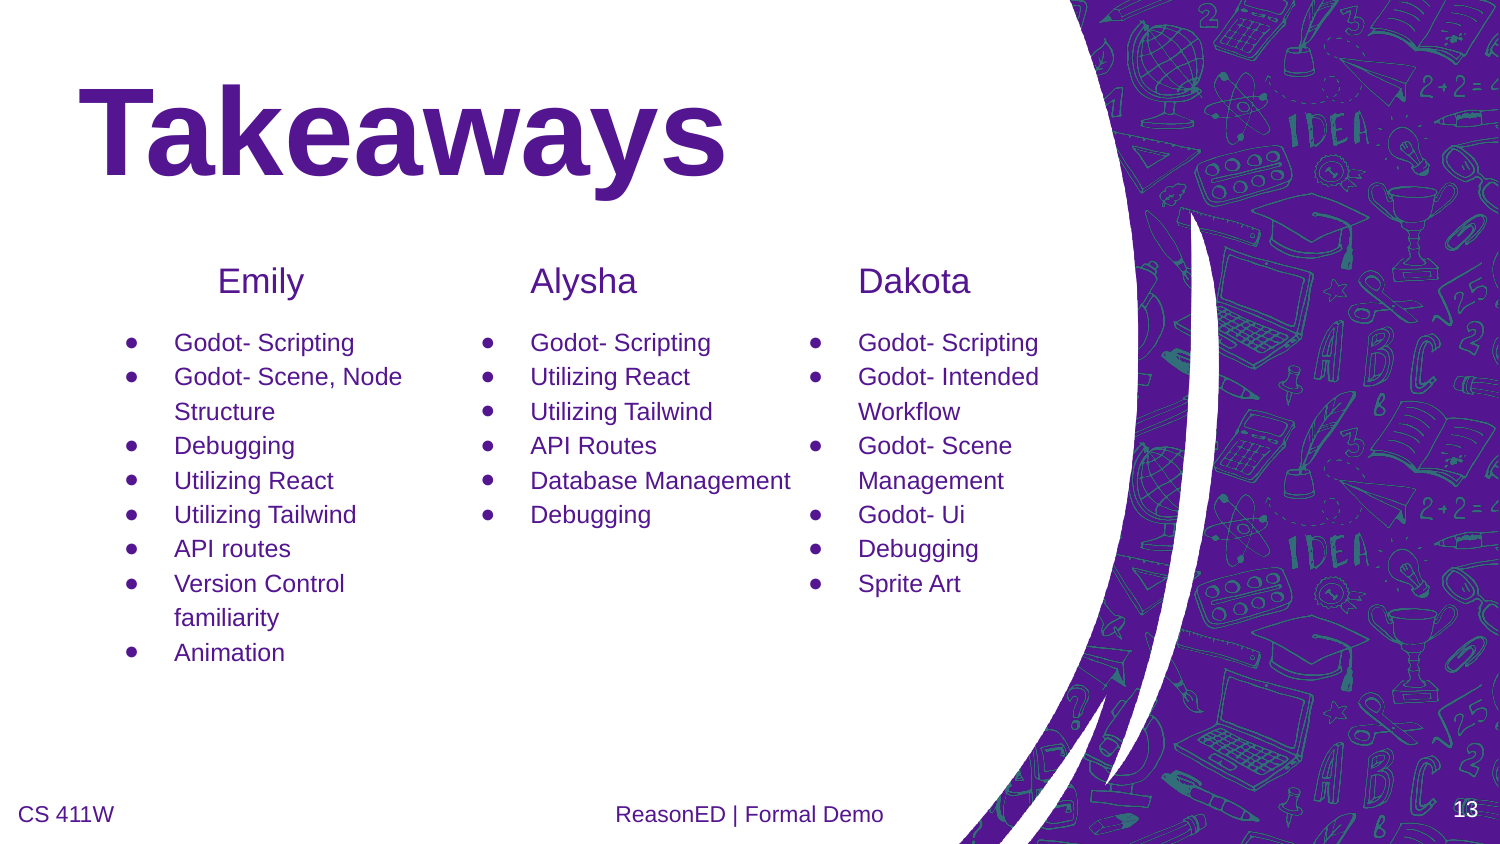

# Takeaways
Emily
Godot- Scripting
Godot- Scene, Node Structure
Debugging
Utilizing React
Utilizing Tailwind
API routes
Version Control familiarity
Animation
Alysha
Godot- Scripting
Utilizing React
Utilizing Tailwind
API Routes
Database Management
Debugging

Dakota
Godot- Scripting
Godot- Intended Workflow
Godot- Scene Management
Godot- Ui
Debugging
Sprite Art
13
CS 411W
ReasonED | Formal Demo